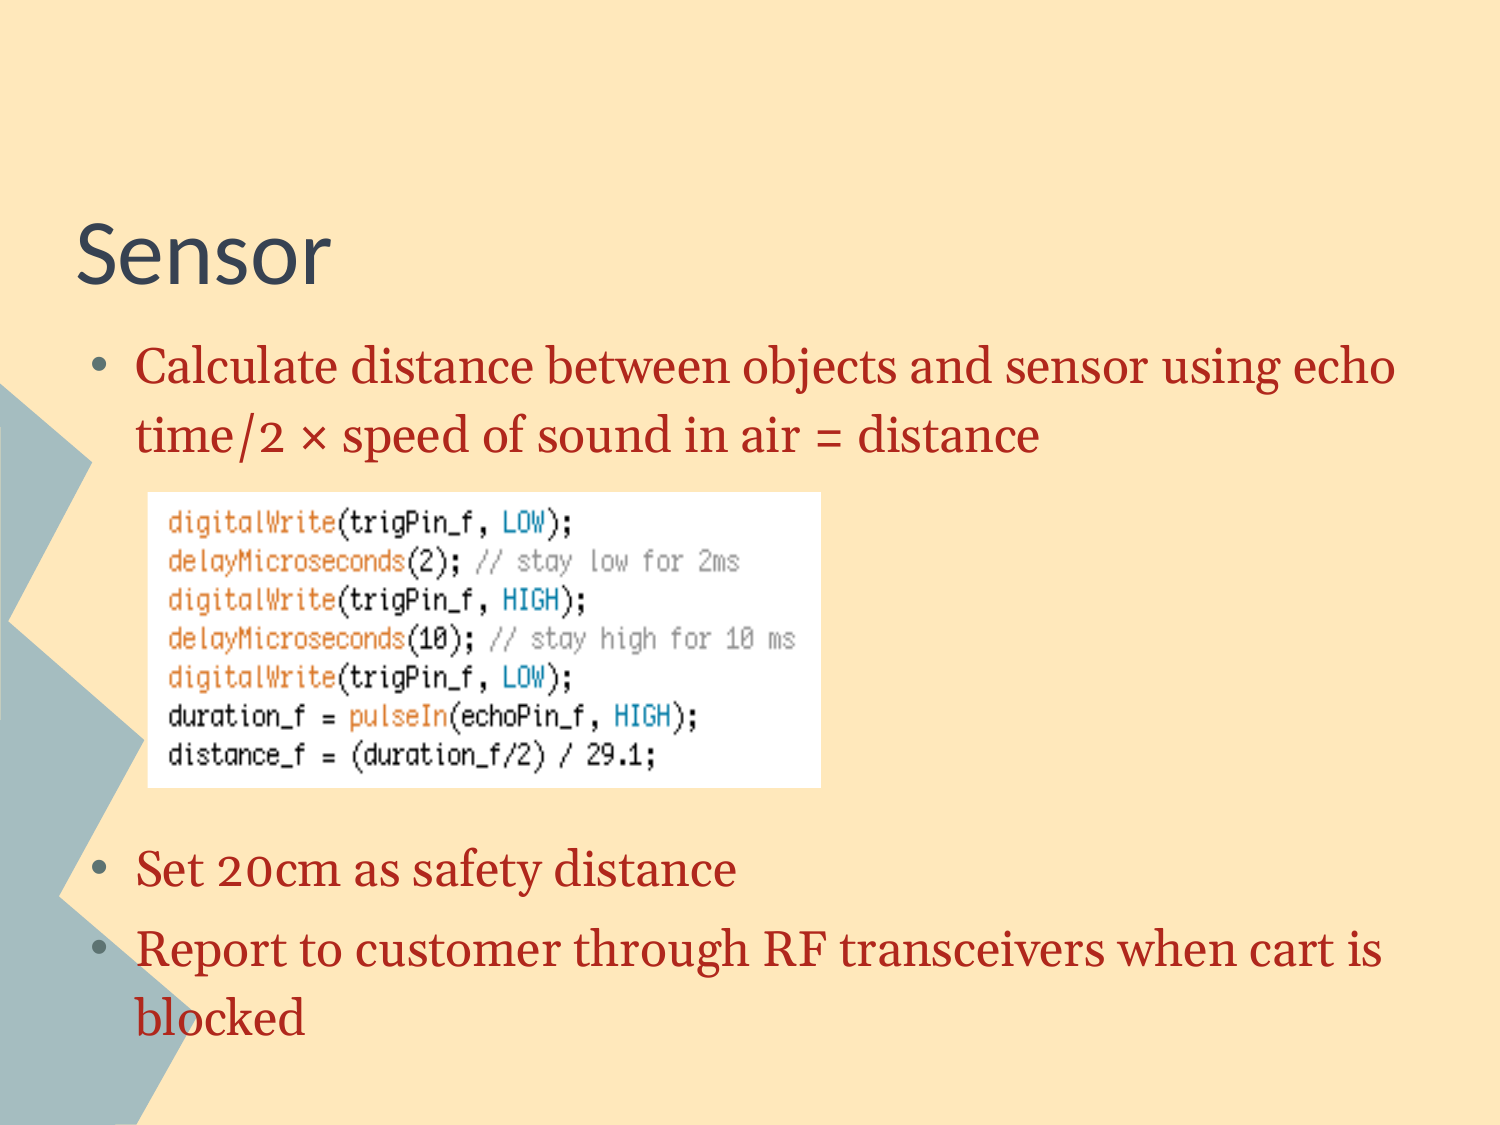

# Sensor
Calculate distance between objects and sensor using echo time/2 × speed of sound in air = distance

Set 20cm as safety distance
Report to customer through RF transceivers when cart is blocked